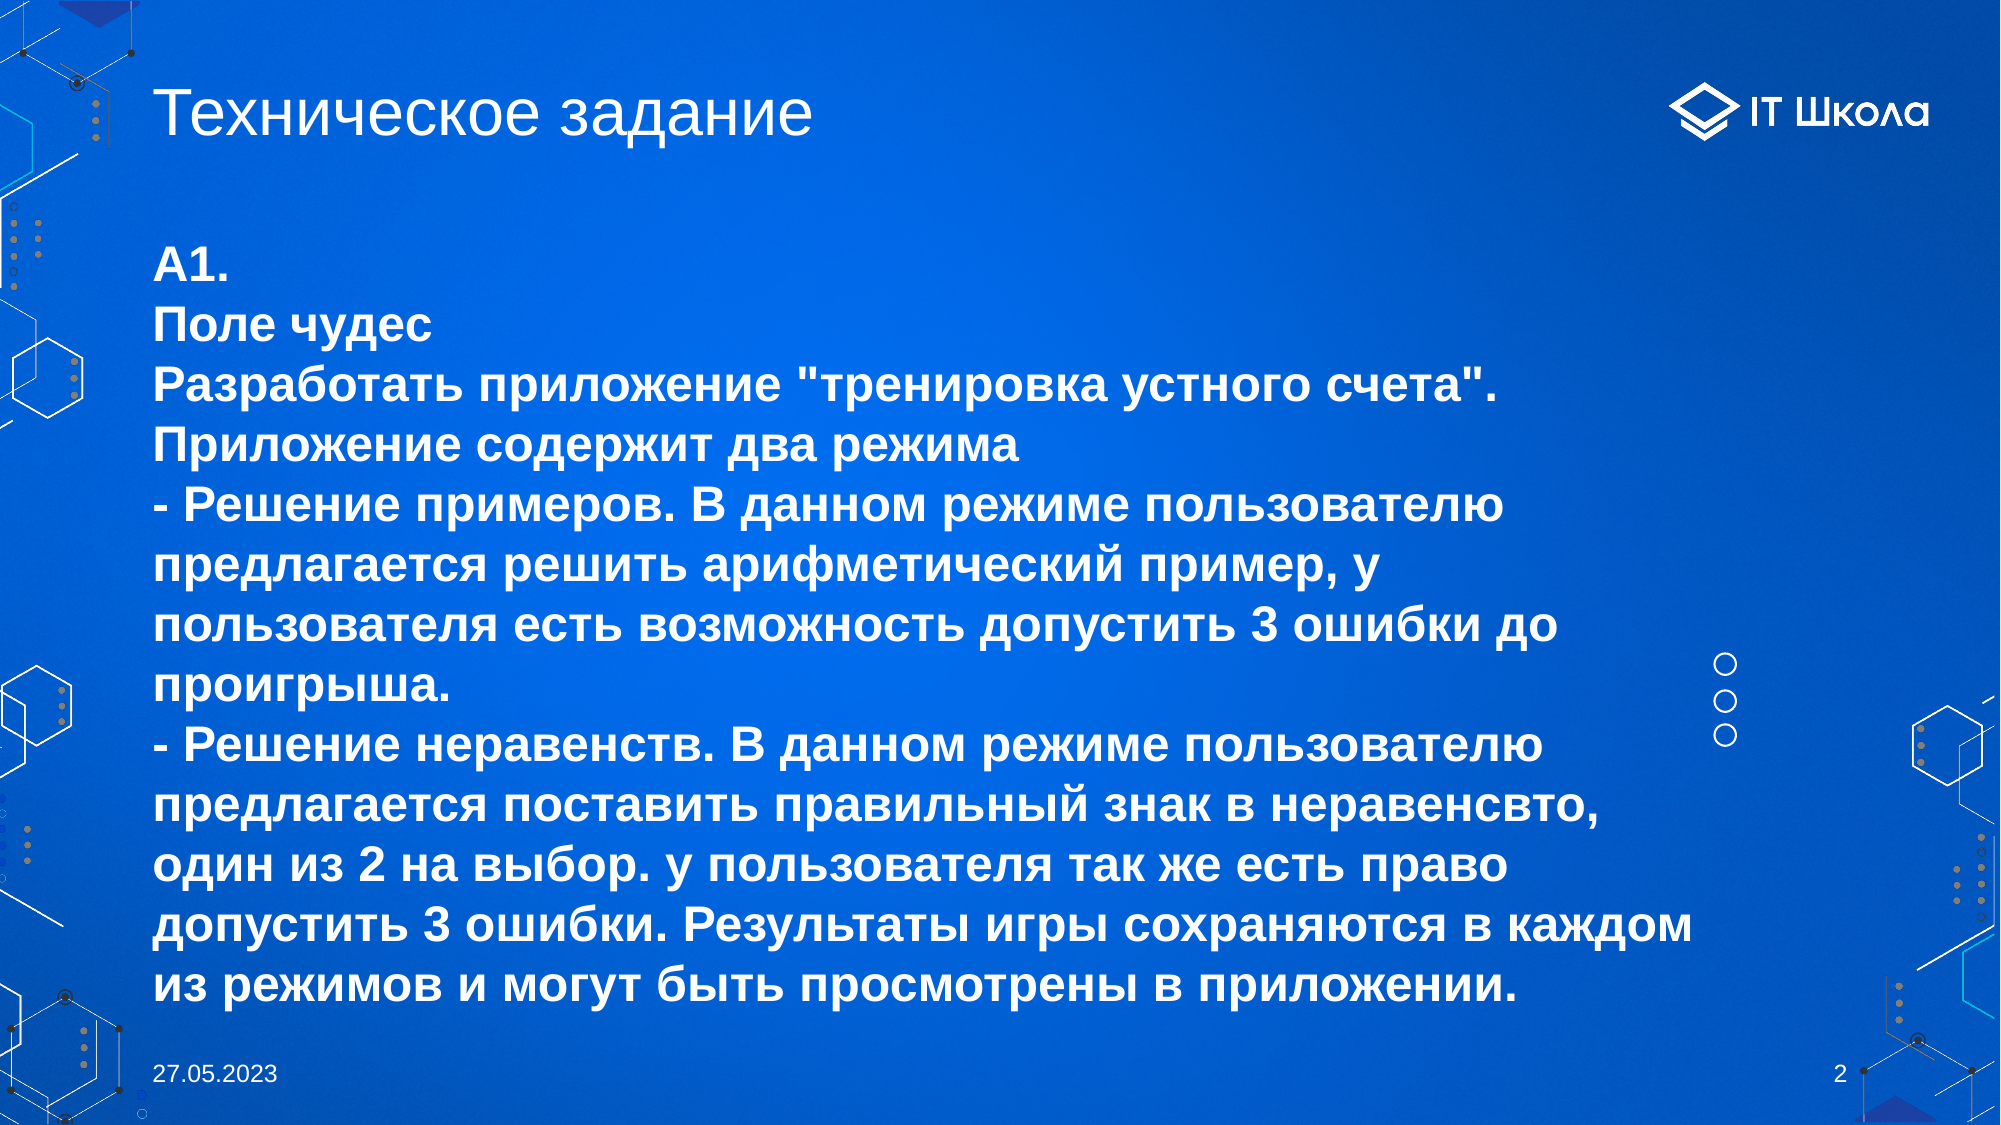

# Техническое задание
A1.
Поле чудес
Разработать приложение "тренировка устного счета".
Приложение содержит два режима 
- Решение примеров. В данном режиме пользователю предлагается решить арифметический пример, у пользователя есть возможность допустить 3 ошибки до проигрыша.
- Решение неравенств. В данном режиме пользователю предлагается поставить правильный знак в неравенсвто, один из 2 на выбор. у пользователя так же есть право допустить 3 ошибки. Результаты игры сохраняются в каждом из режимов и могут быть просмотрены в приложении.

27.05.2023
2